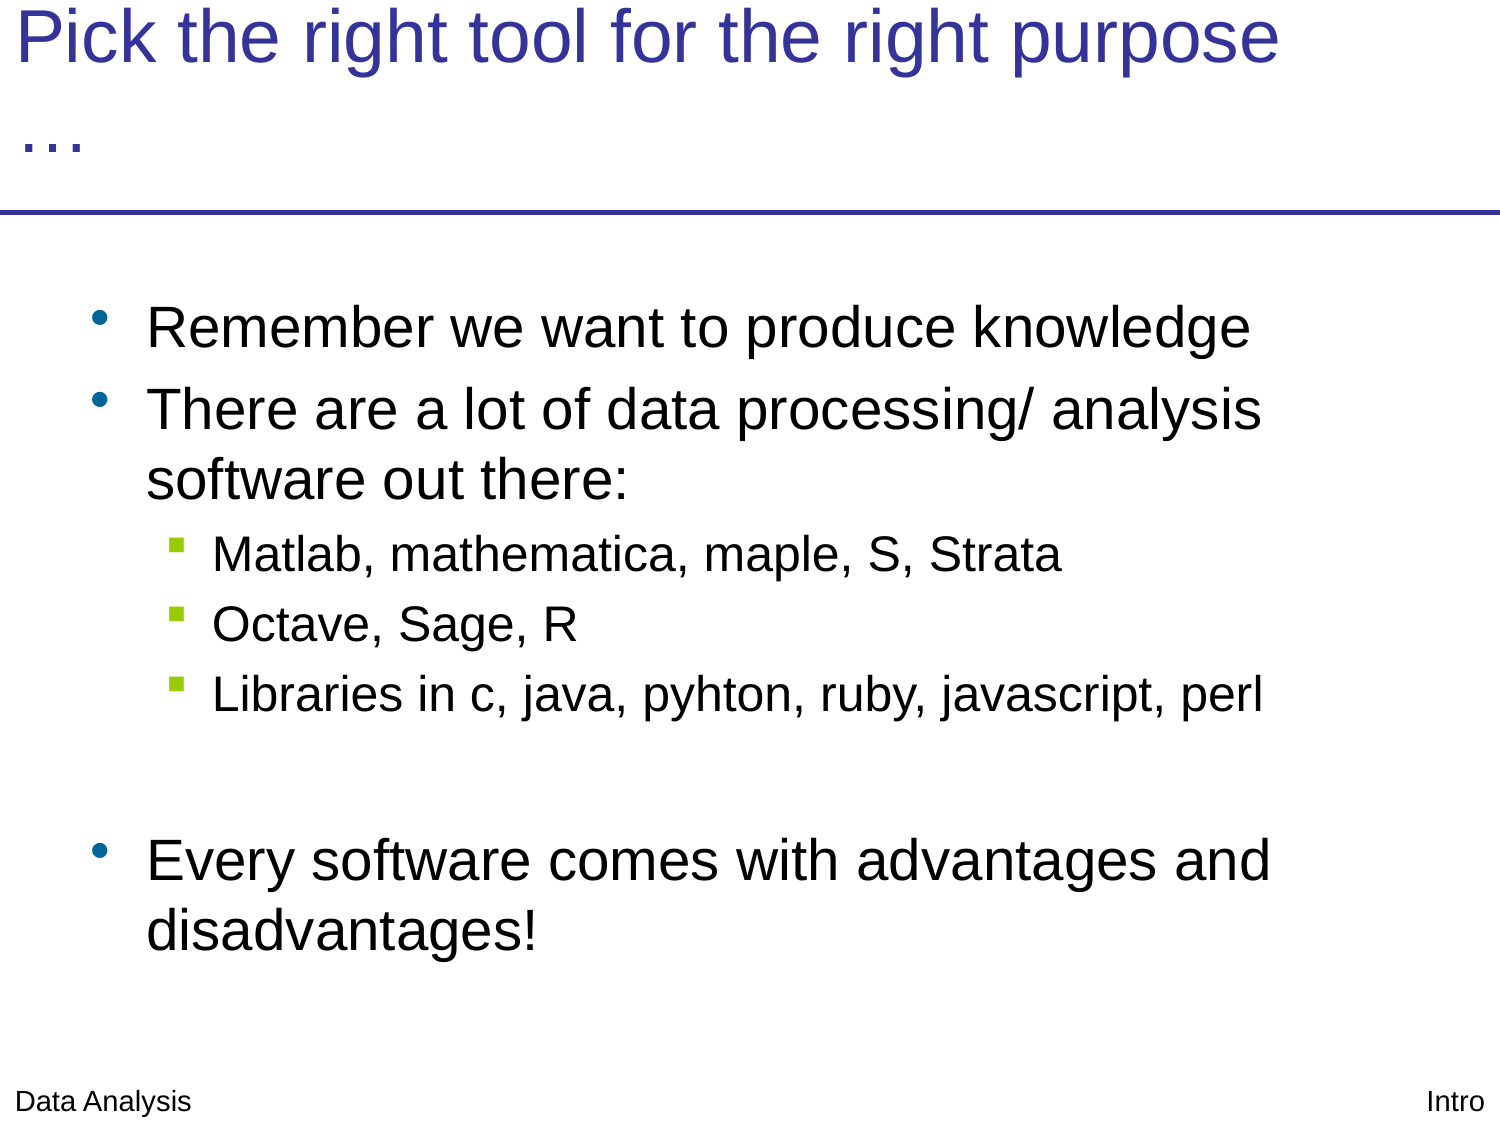

# Pick the right tool for the right purpose …
Remember we want to produce knowledge
There are a lot of data processing/ analysis software out there:
Matlab, mathematica, maple, S, Strata
Octave, Sage, R
Libraries in c, java, pyhton, ruby, javascript, perl

Every software comes with advantages and disadvantages!